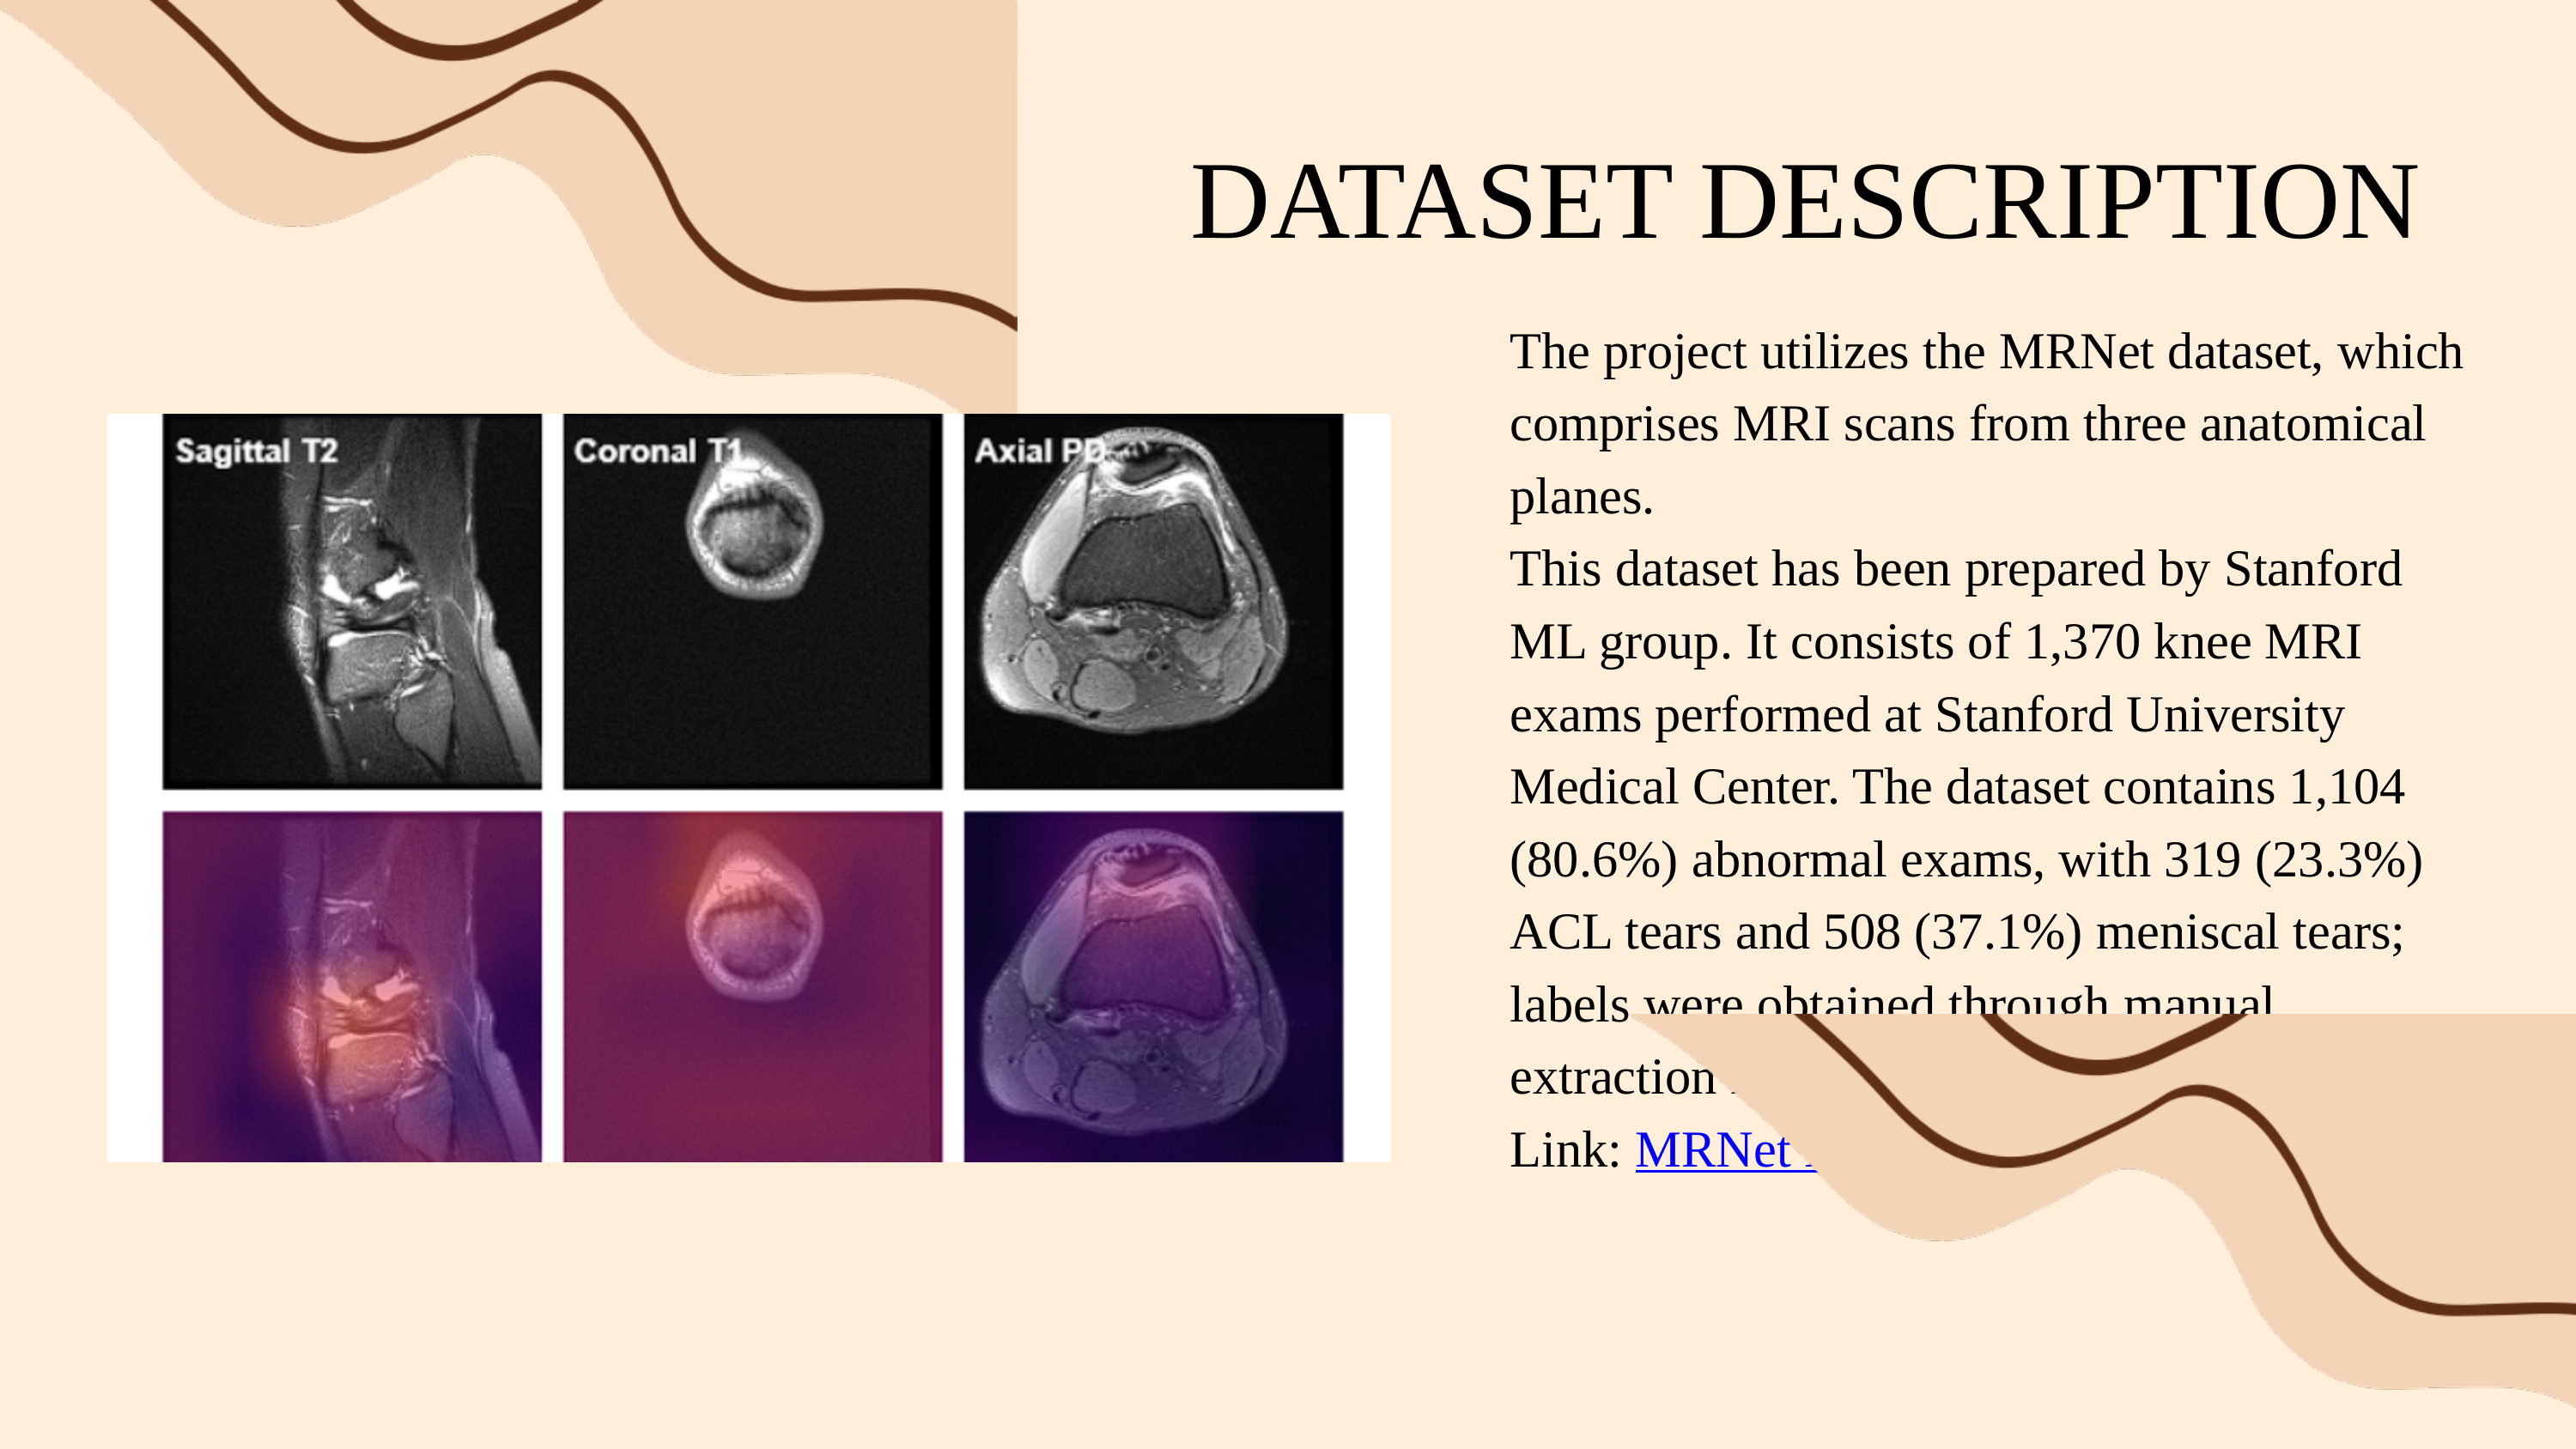

DATASET DESCRIPTION
The project utilizes the MRNet dataset, which comprises MRI scans from three anatomical planes.
This dataset has been prepared by Stanford ML group. It consists of 1,370 knee MRI exams performed at Stanford University Medical Center. The dataset contains 1,104 (80.6%) abnormal exams, with 319 (23.3%) ACL tears and 508 (37.1%) meniscal tears; labels were obtained through manual extraction from clinical reports.
Link: MRNet Dataset